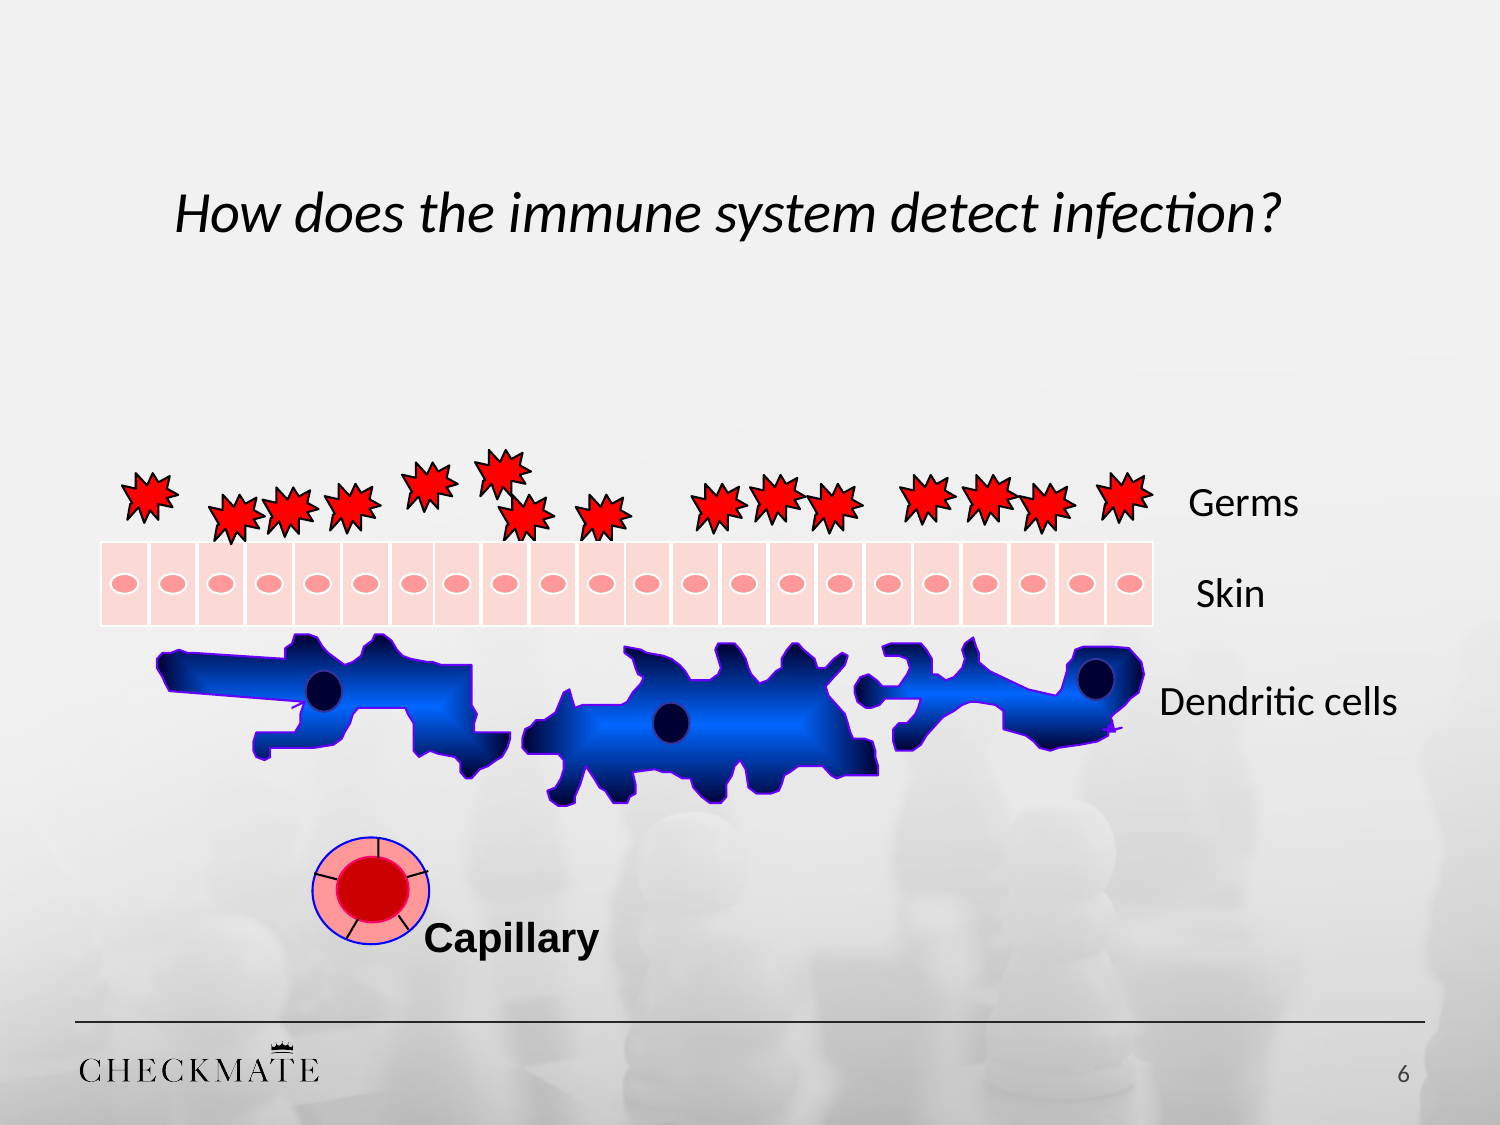

How does the immune system detect infection?

Germs

Skin

Dendritic cells

Capillary

6